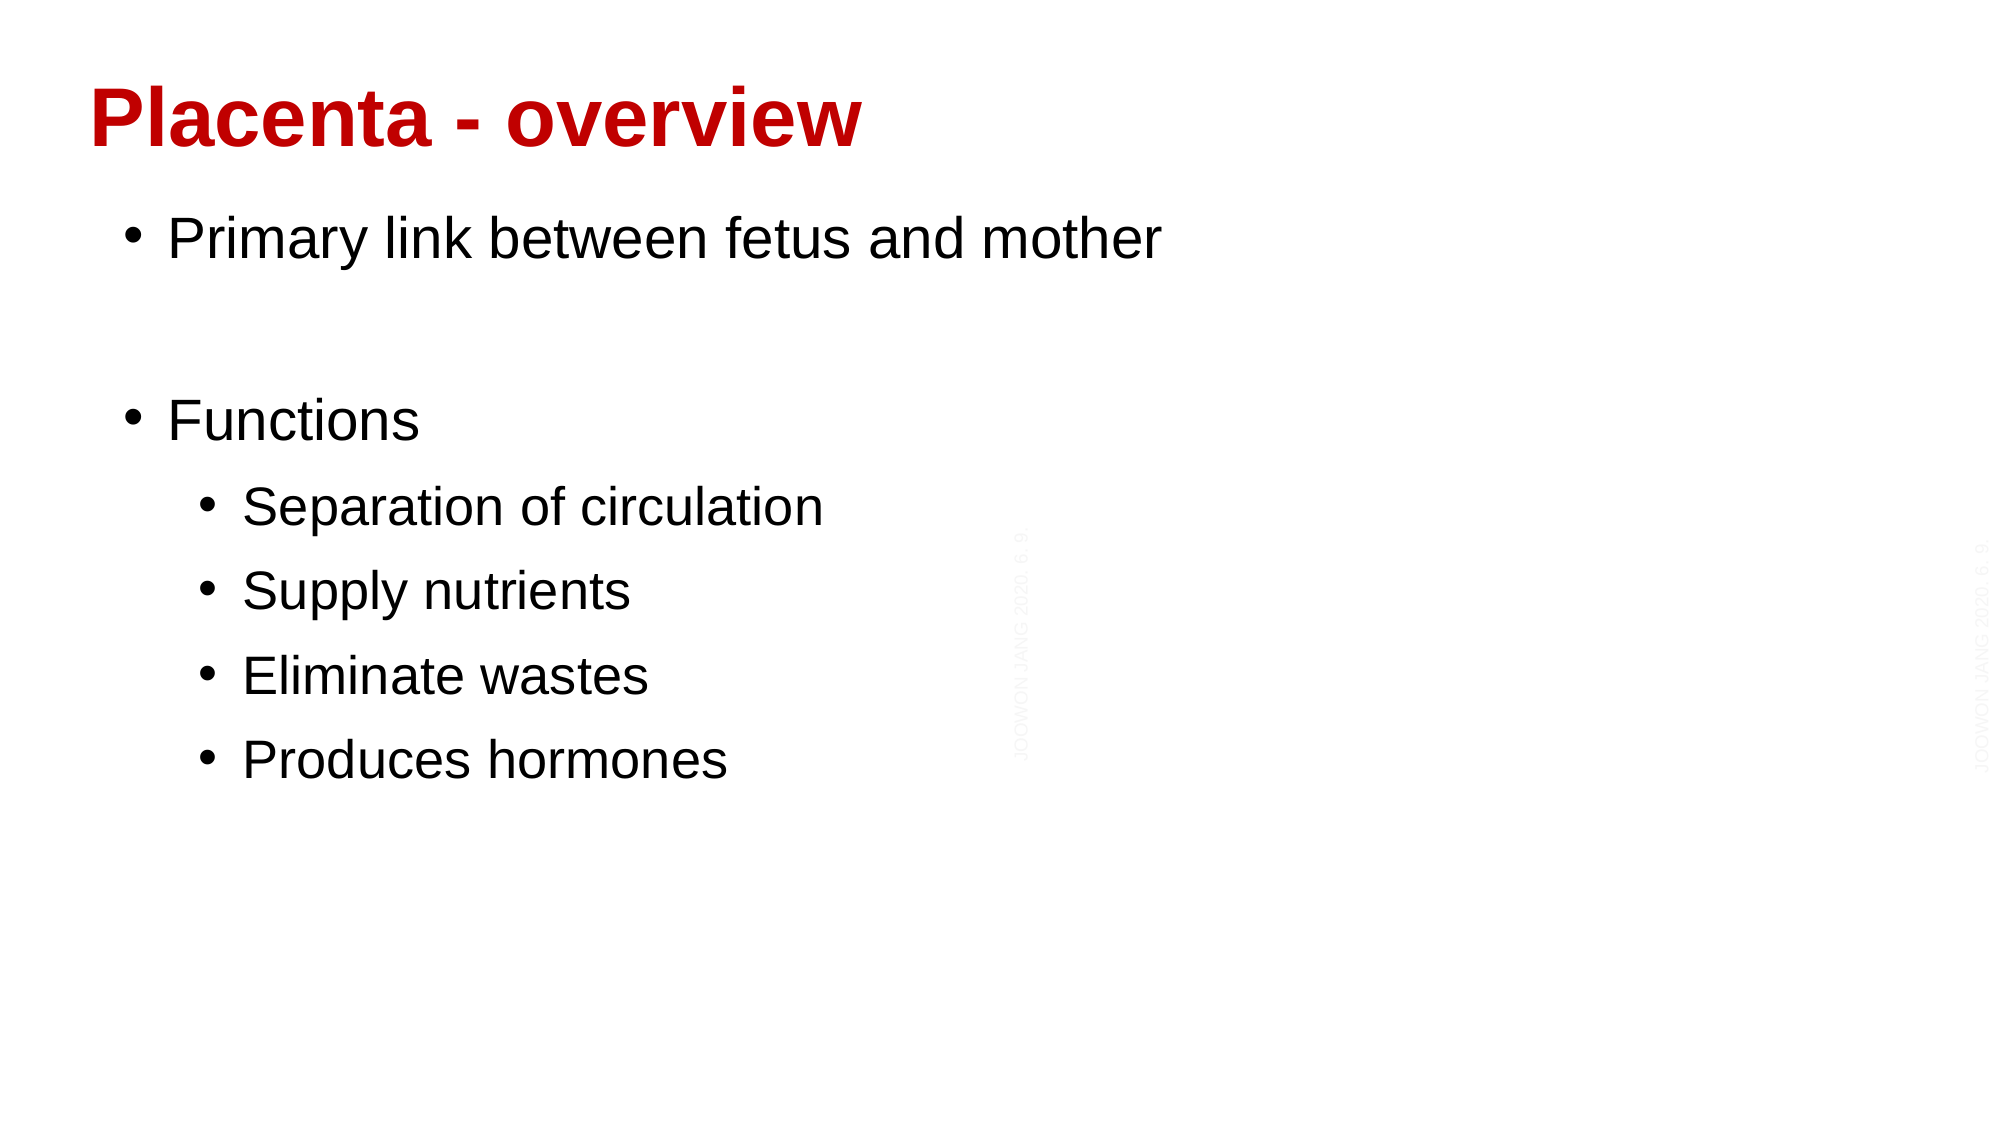

Placenta - overview
Primary link between fetus and mother

Functions
Separation of circulation
Supply nutrients
Eliminate wastes
Produces hormones